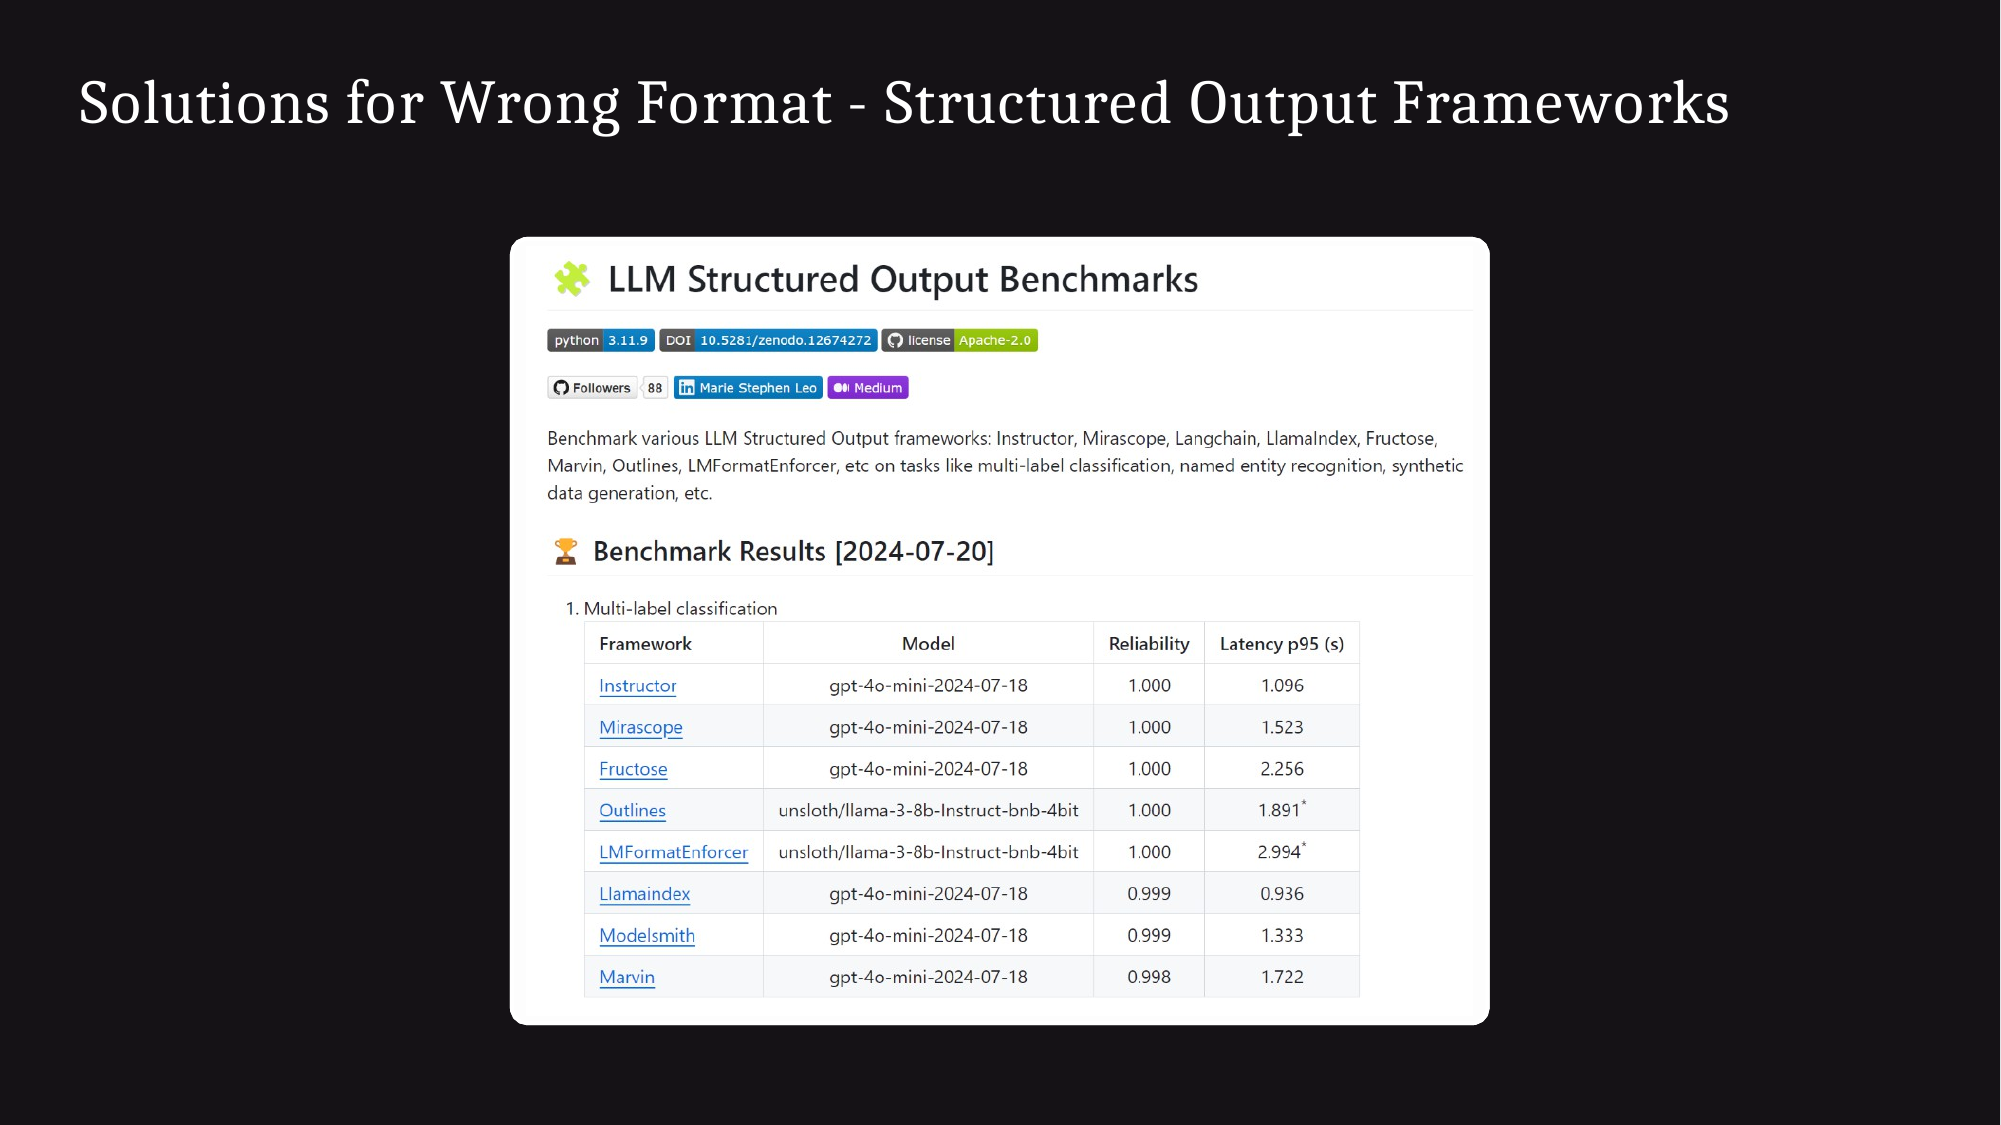

Solutions for Wrong Format - Structured Output Frameworks